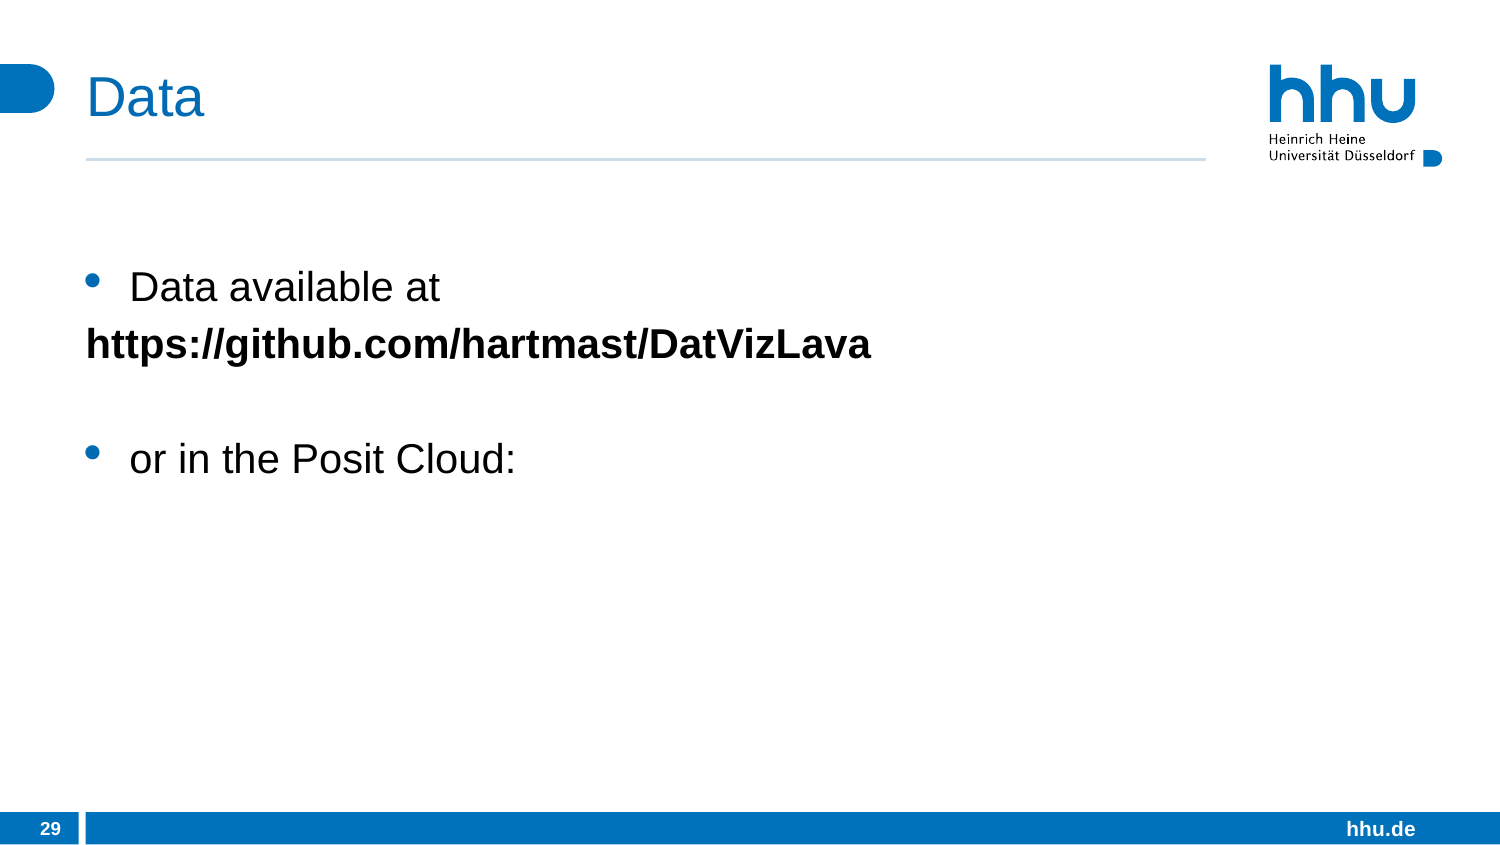

# Data

Data available at
https://github.com/hartmast/DatVizLava

or in the Posit Cloud:

29